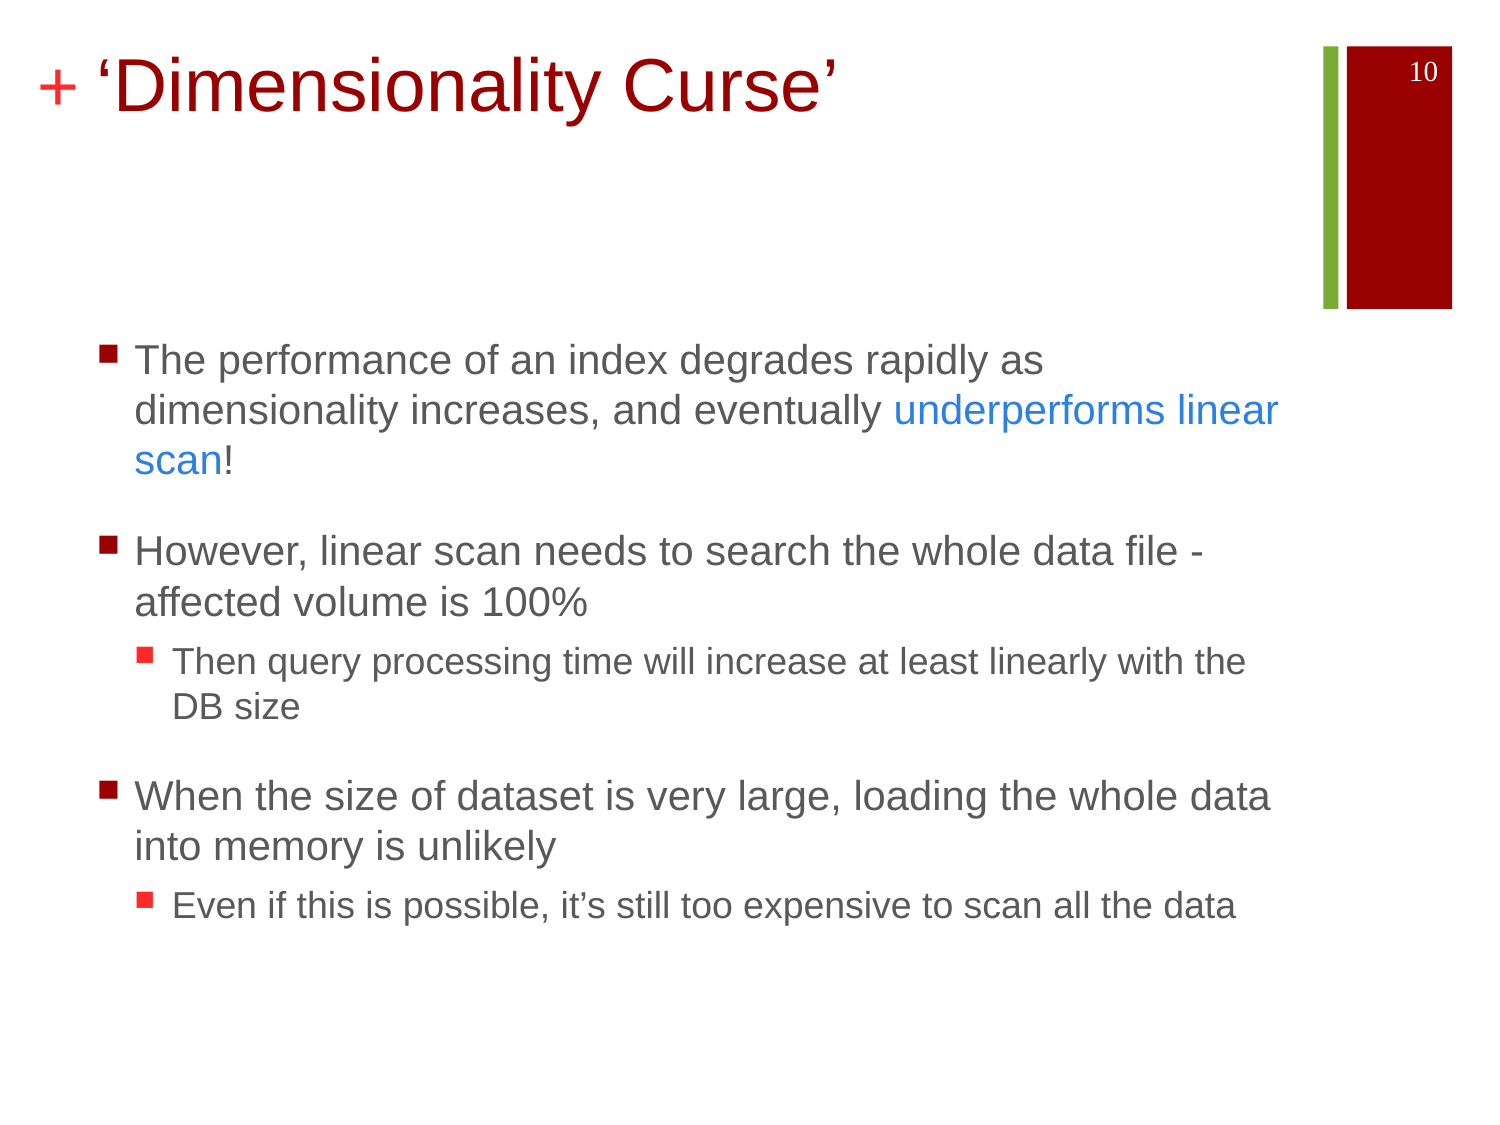

# ‘Dimensionality Curse’
10
The performance of an index degrades rapidly as dimensionality increases, and eventually underperforms linear scan!
However, linear scan needs to search the whole data file - affected volume is 100%
Then query processing time will increase at least linearly with the DB size
When the size of dataset is very large, loading the whole data into memory is unlikely
Even if this is possible, it’s still too expensive to scan all the data